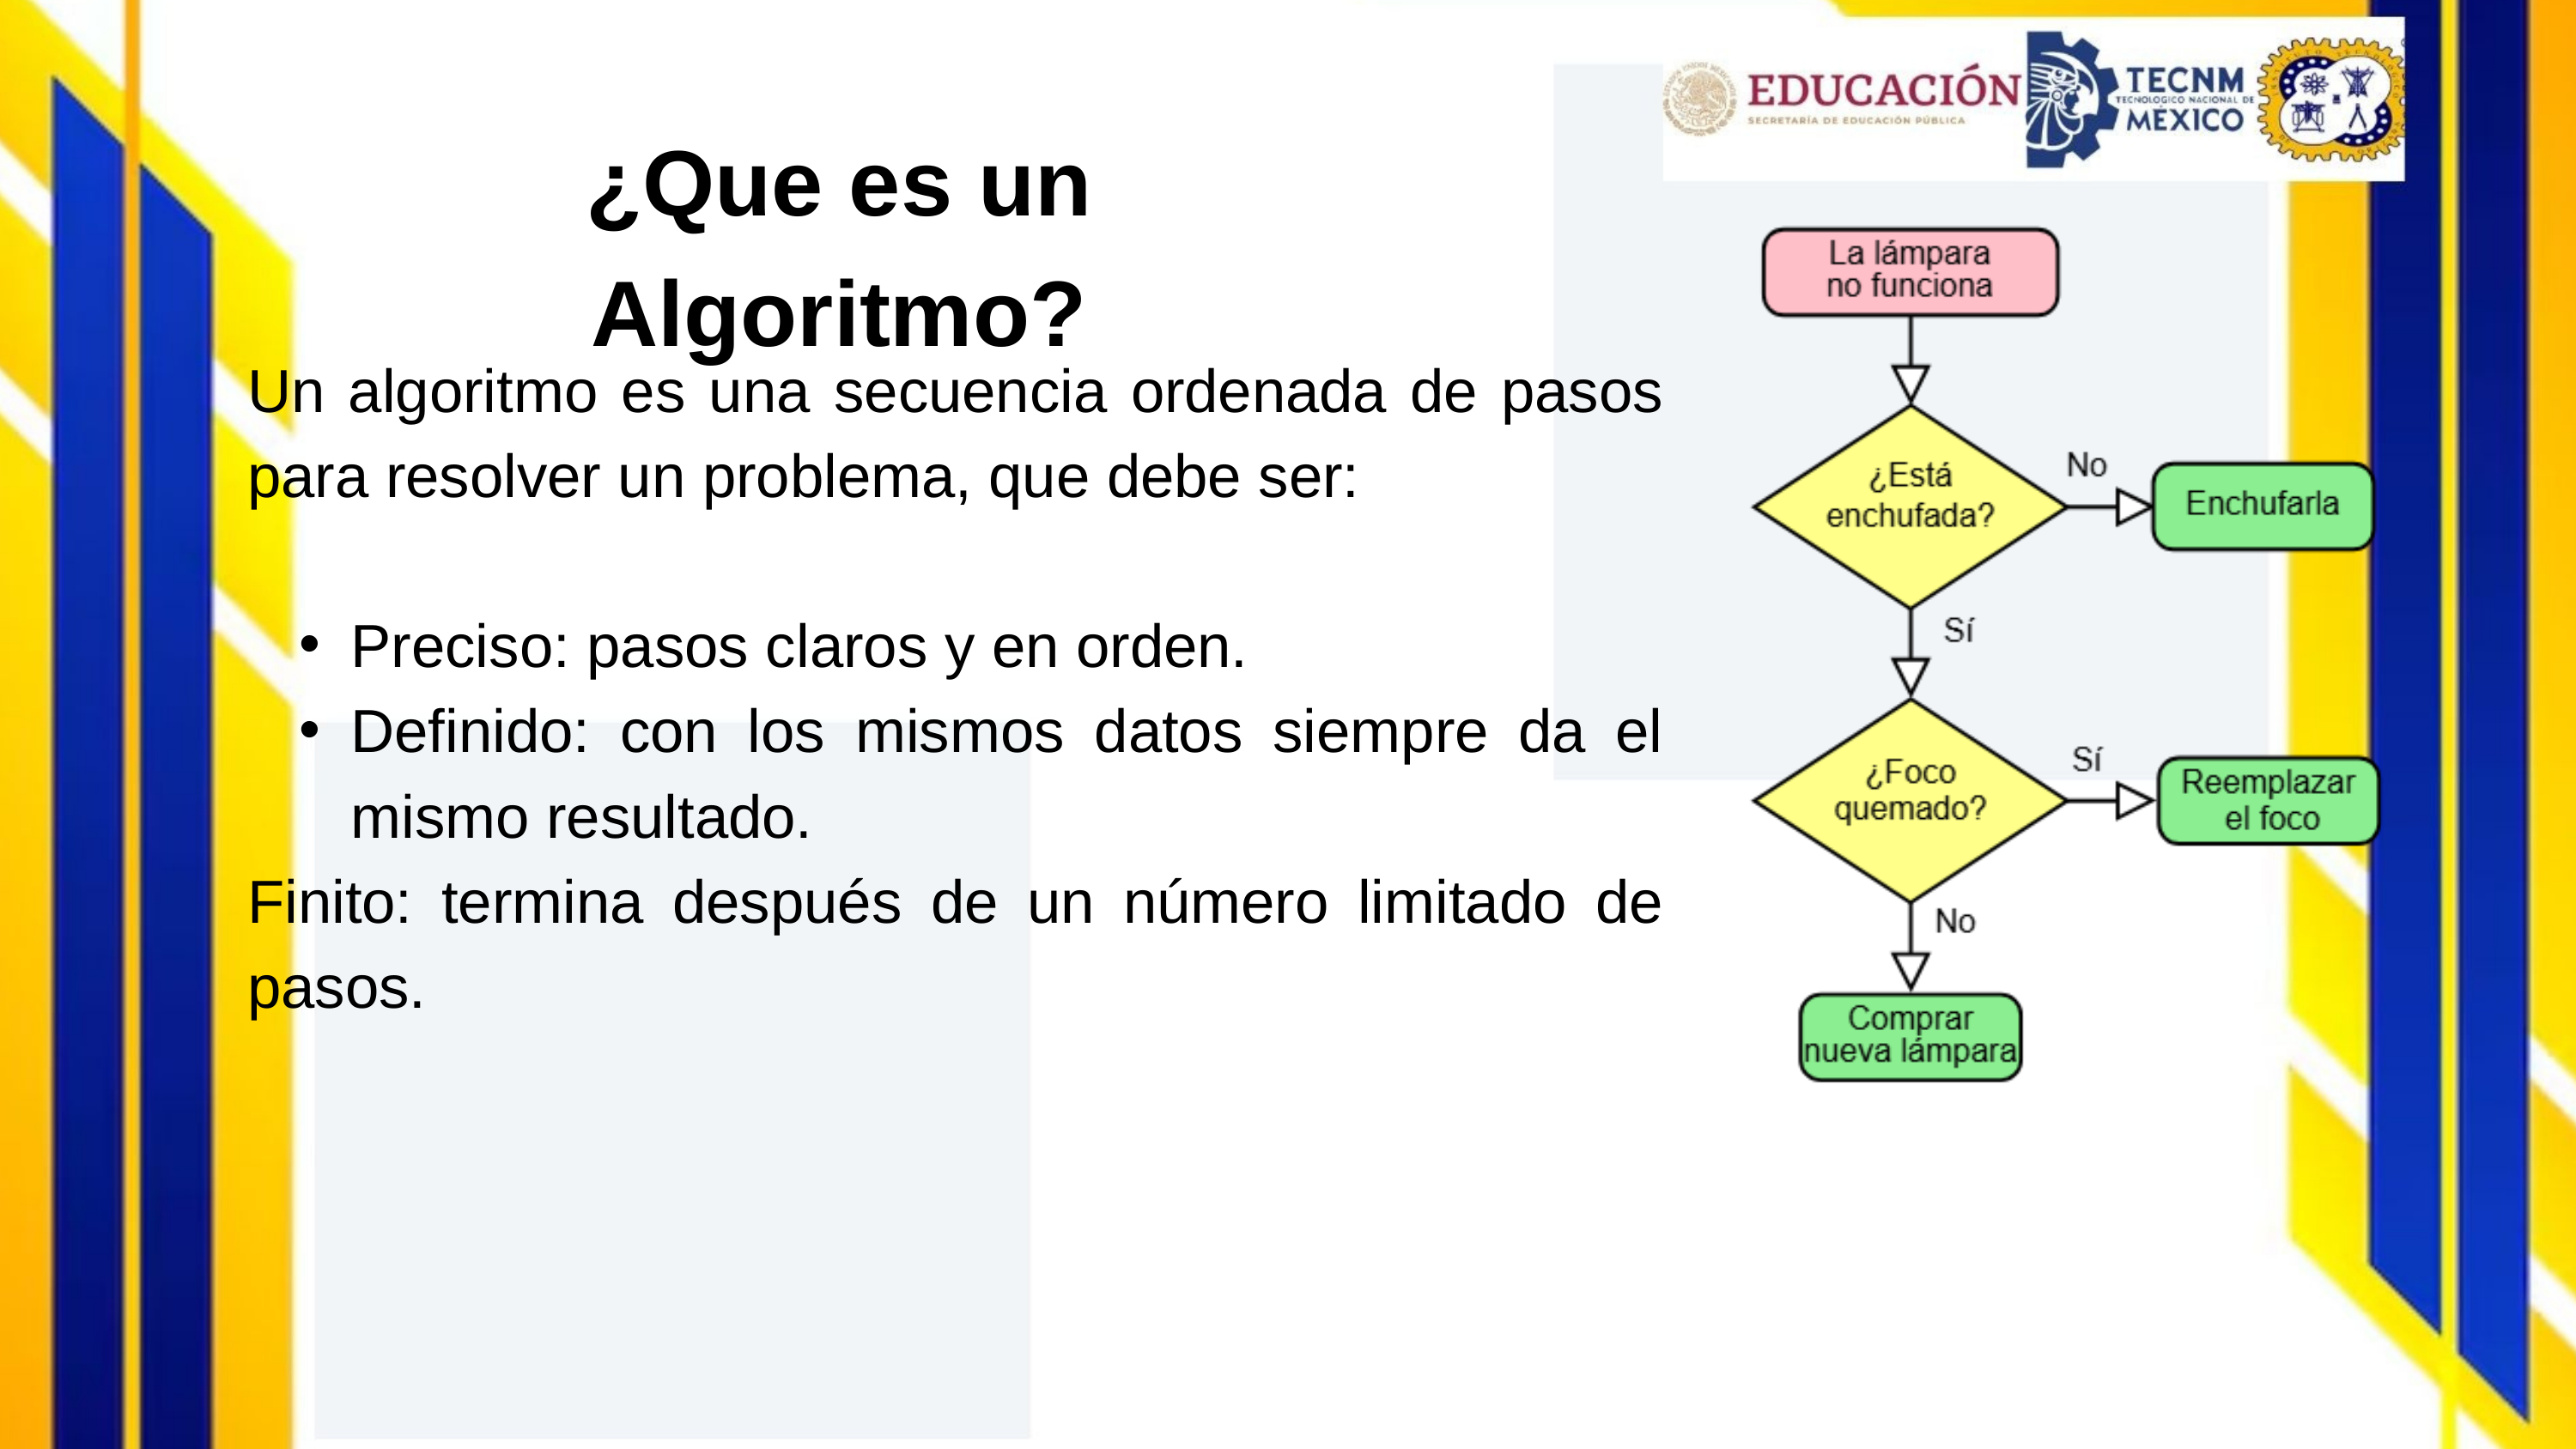

¿Que es un Algoritmo?

Un algoritmo es una secuencia ordenada de pasos para resolver un problema, que debe ser:

Preciso: pasos claros y en orden.
Definido: con los mismos datos siempre da el mismo resultado.
Finito: termina después de un número limitado de pasos.